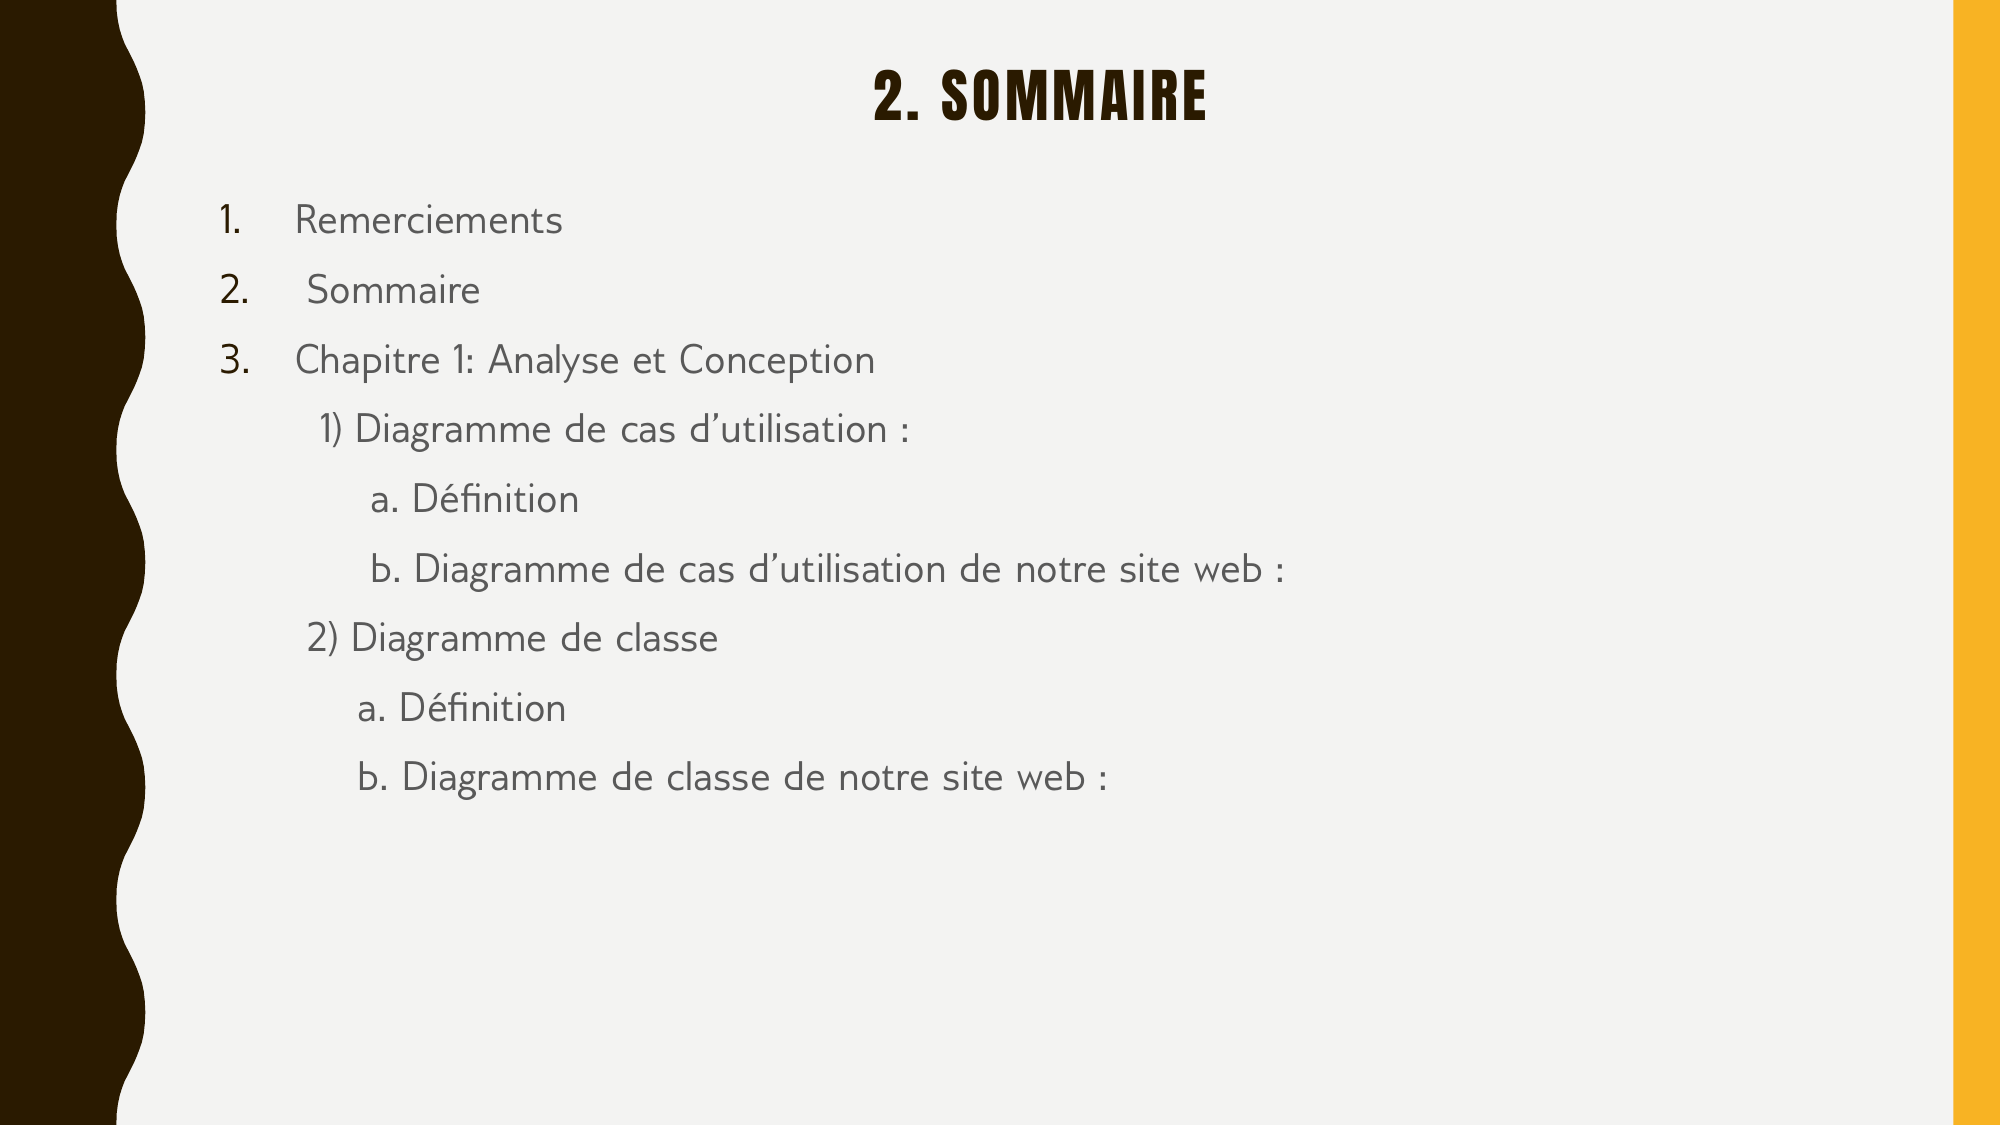

# 2. Sommaire
Remerciements
 Sommaire
Chapitre 1: Analyse et Conception
        1) Diagramme de cas d’utilisation :
            a. Définition
            b. Diagramme de cas d’utilisation de notre site web :
       2) Diagramme de classe
           a. Définition
           b. Diagramme de classe de notre site web :